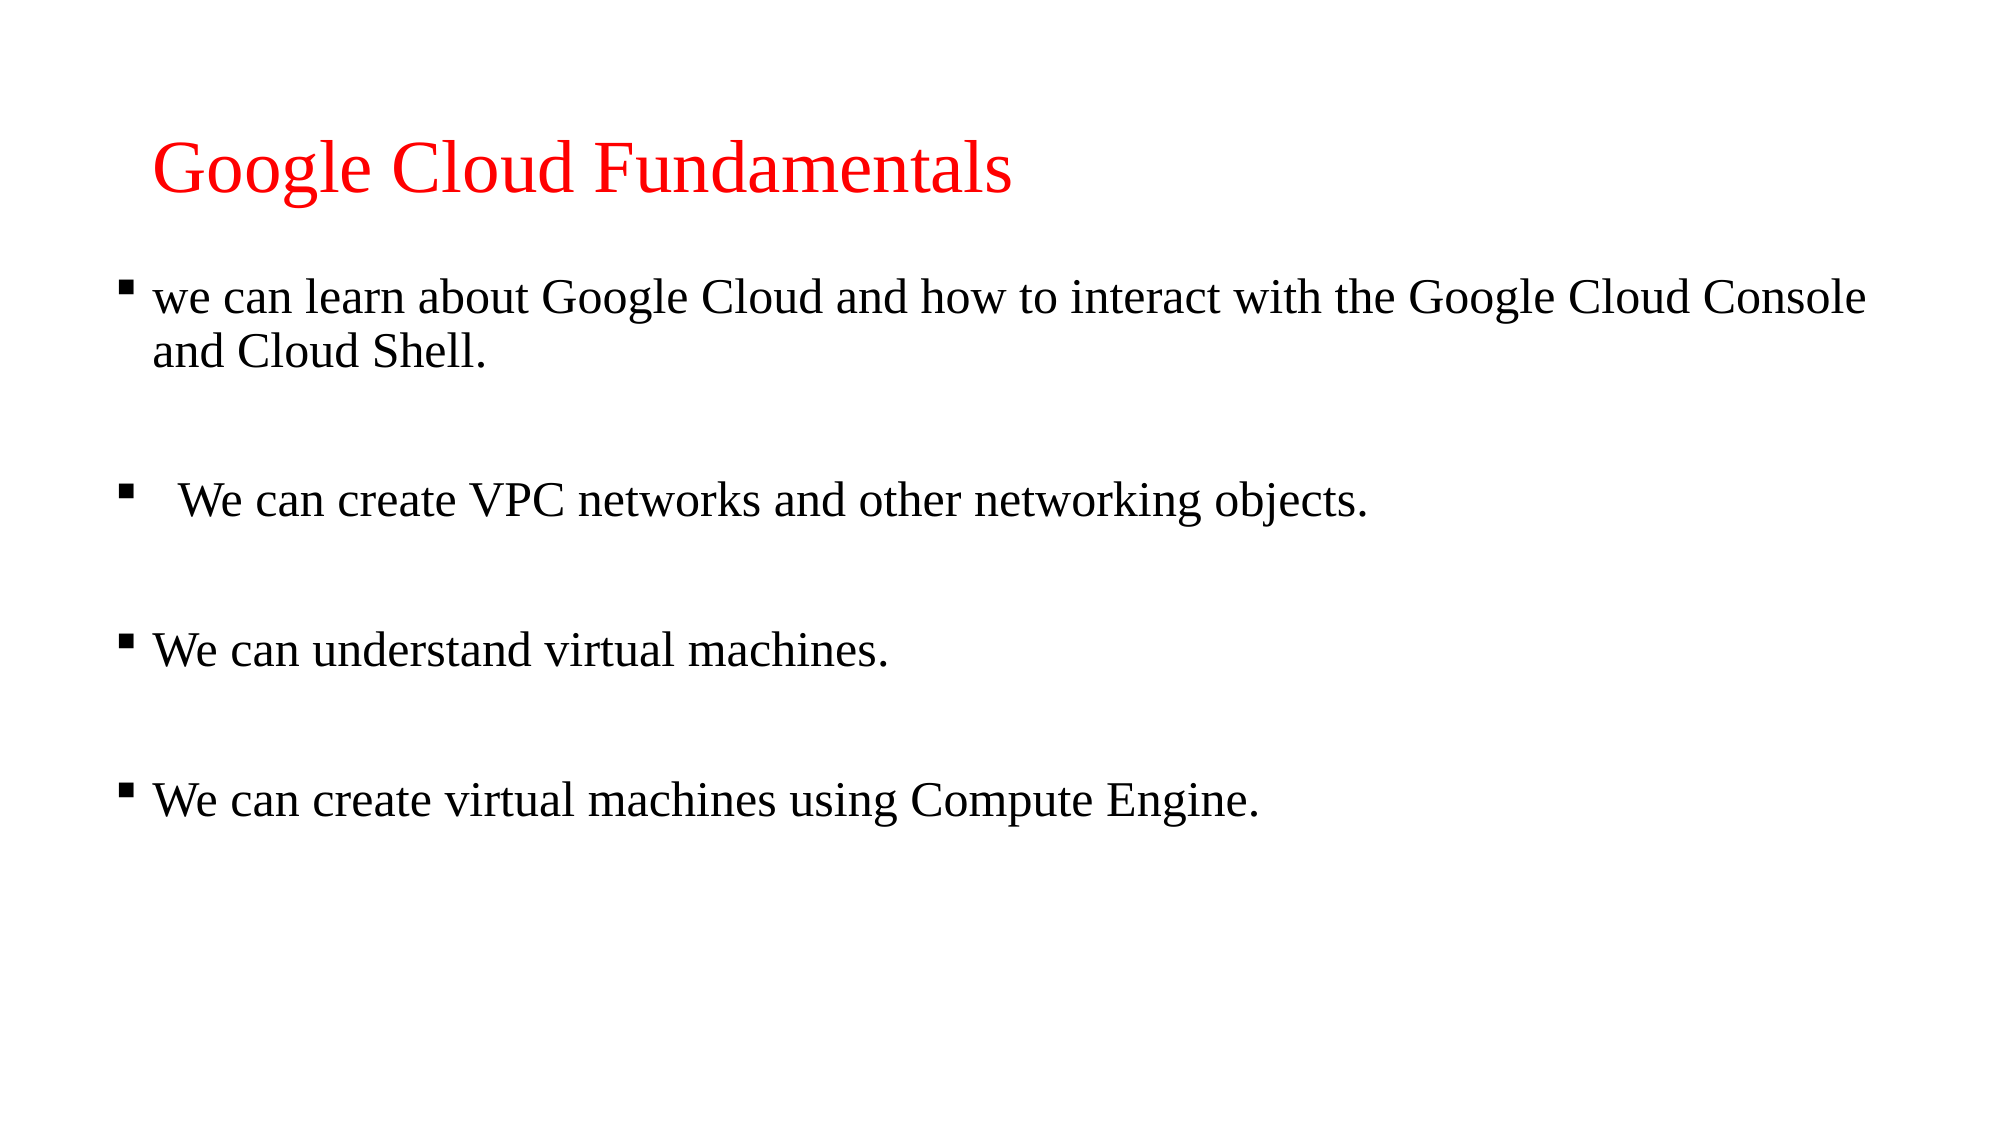

# Google Cloud Fundamentals
we can learn about Google Cloud and how to interact with the Google Cloud Console and Cloud Shell.

  We can create VPC networks and other networking objects.

We can understand virtual machines.

We can create virtual machines using Compute Engine.